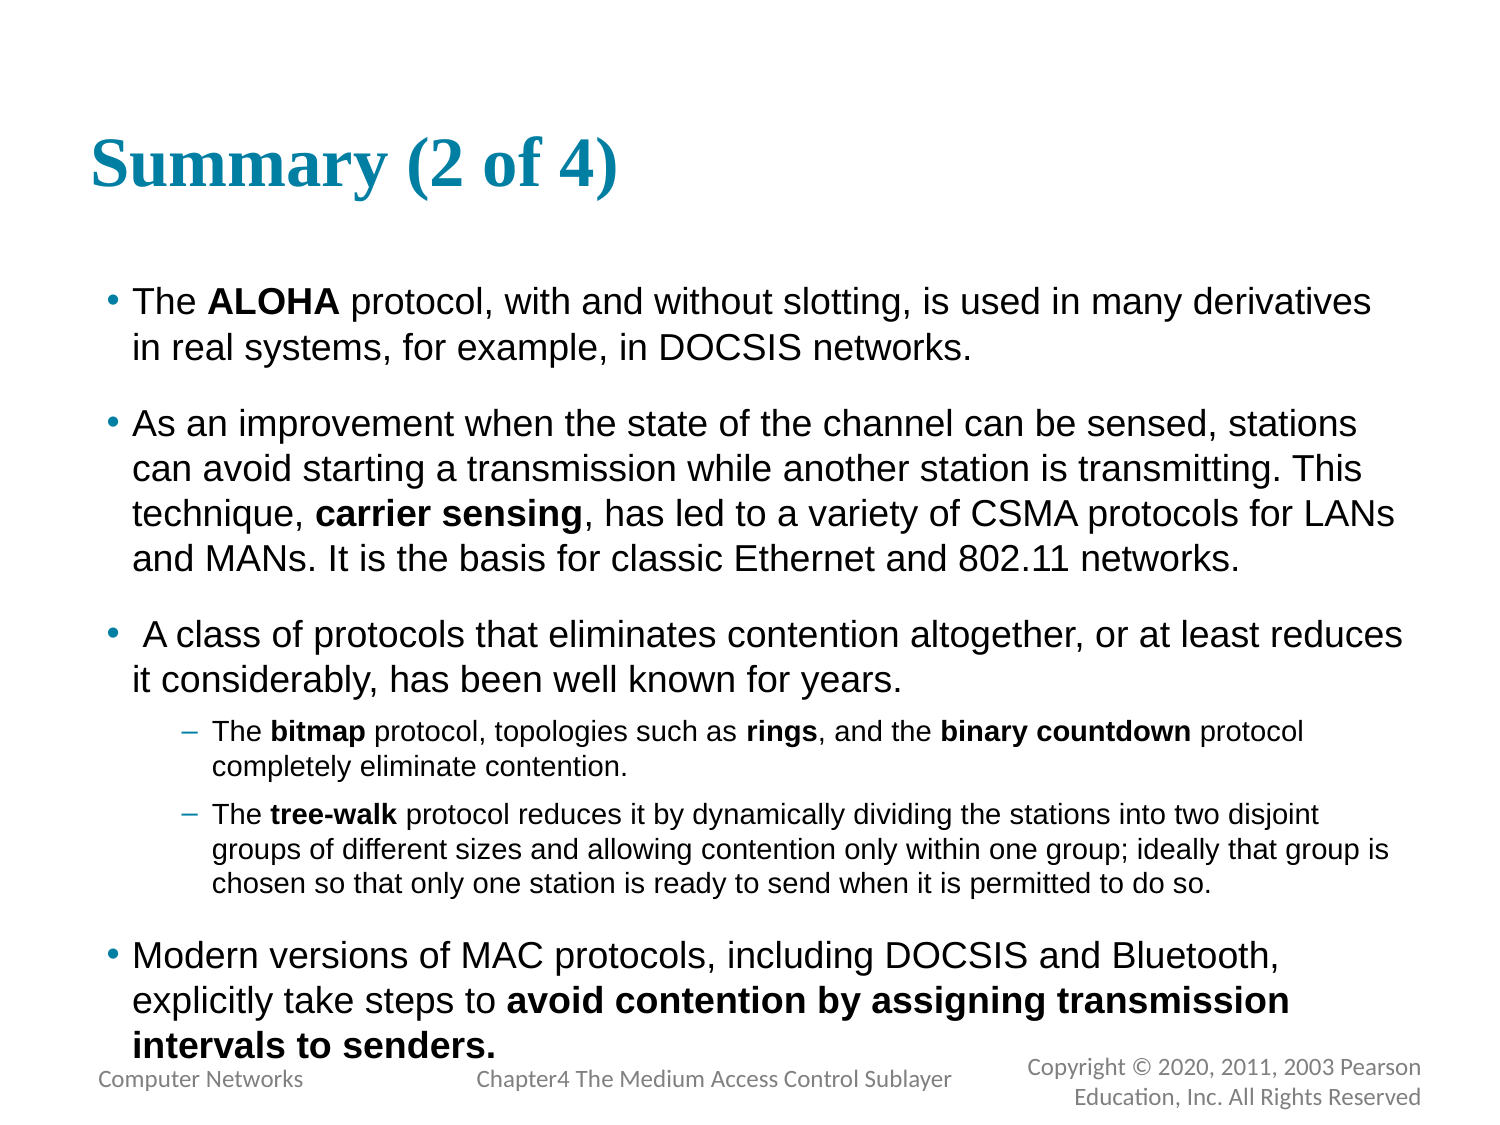

# Summary (2 of 4)
The ALOHA protocol, with and without slotting, is used in many derivatives in real systems, for example, in DOCSIS networks.
As an improvement when the state of the channel can be sensed, stations can avoid starting a transmission while another station is transmitting. This technique, carrier sensing, has led to a variety of CSMA protocols for LANs and MANs. It is the basis for classic Ethernet and 802.11 networks.
 A class of protocols that eliminates contention altogether, or at least reduces it considerably, has been well known for years.
The bitmap protocol, topologies such as rings, and the binary countdown protocol completely eliminate contention.
The tree-walk protocol reduces it by dynamically dividing the stations into two disjoint groups of different sizes and allowing contention only within one group; ideally that group is chosen so that only one station is ready to send when it is permitted to do so.
Modern versions of MAC protocols, including DOCSIS and Bluetooth, explicitly take steps to avoid contention by assigning transmission intervals to senders.